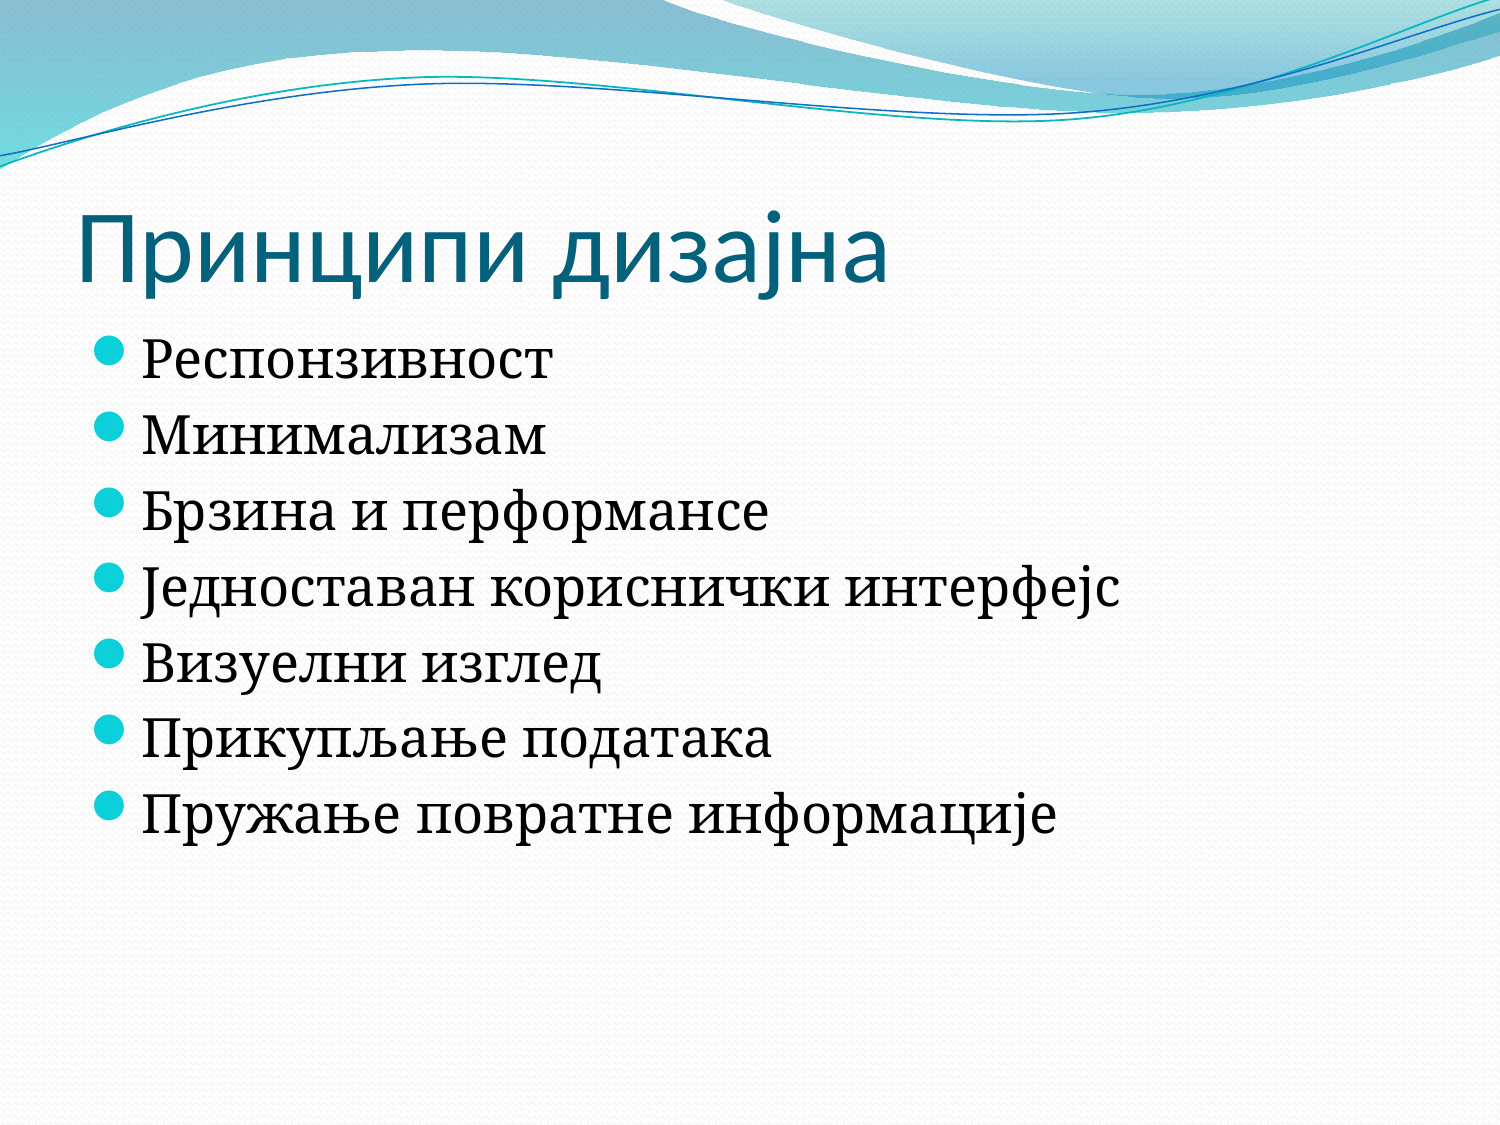

# Принципи дизајна
Респонзивност
Минимализам
Брзина и перформансе
Једноставан кориснички интерфејс
Визуелни изглед
Прикупљање података
Пружање повратне информације